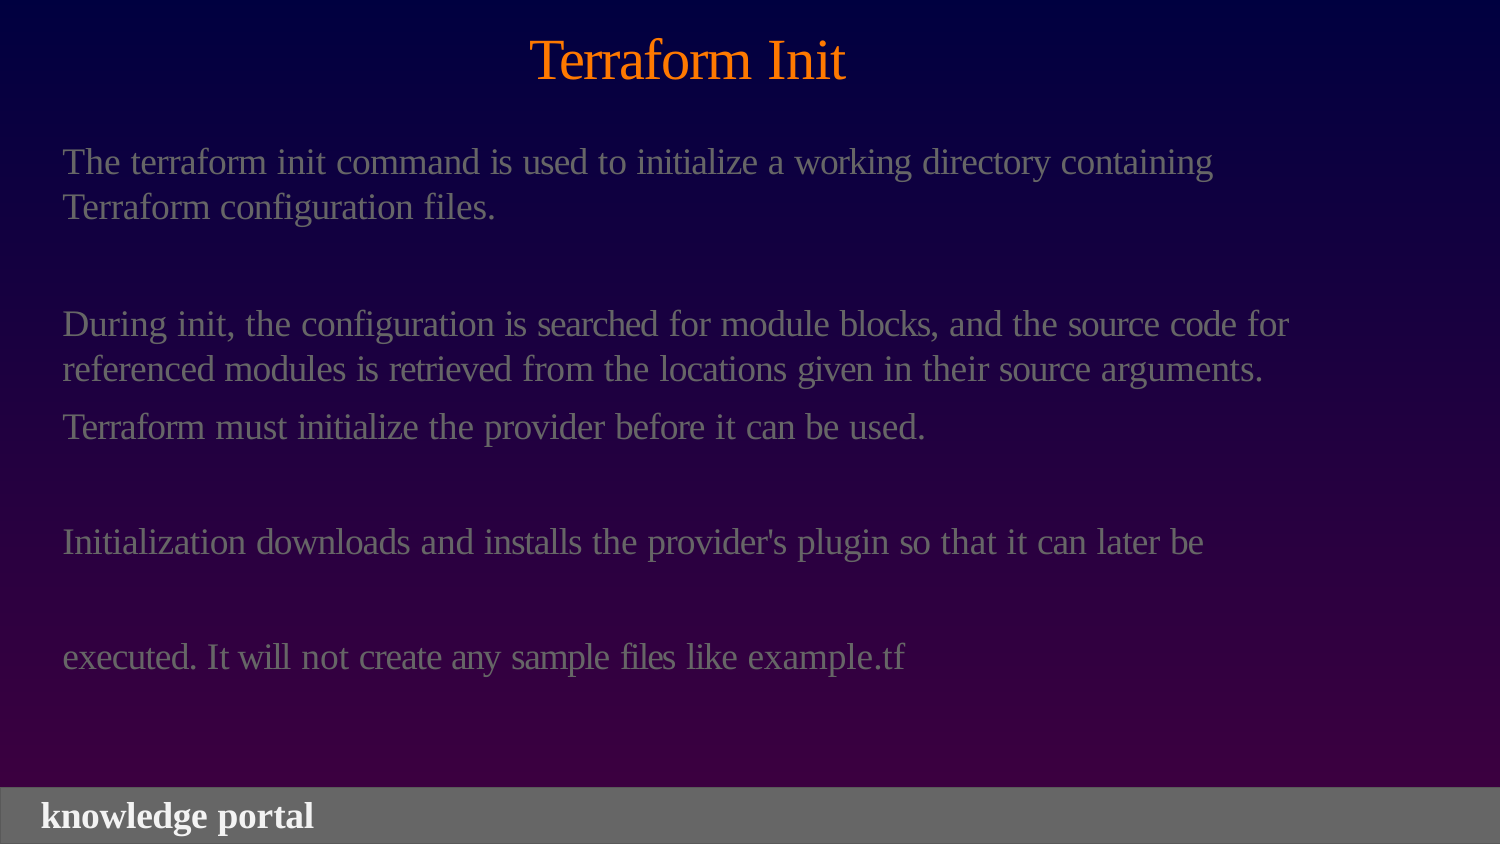

# Terraform Init
The terraform init command is used to initialize a working directory containing Terraform configuration files.

During init, the configuration is searched for module blocks, and the source code for referenced modules is retrieved from the locations given in their source arguments.
Terraform must initialize the provider before it can be used.
Initialization downloads and installs the provider's plugin so that it can later be executed. It will not create any sample files like example.tf

knowledge portal